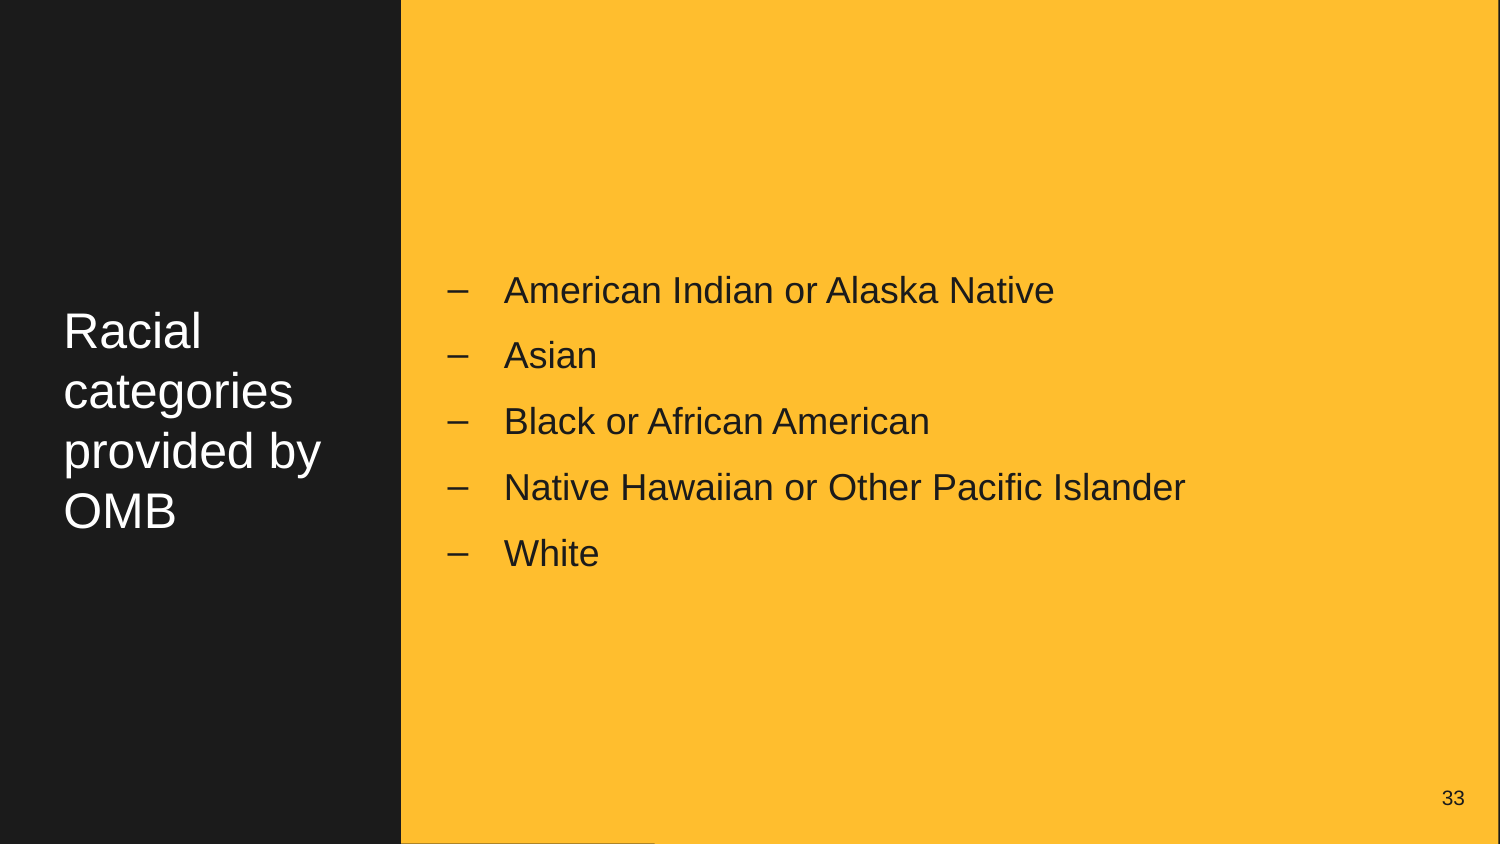

American Indian or Alaska Native
Asian
Black or African American
Native Hawaiian or Other Pacific Islander
White
# Racial categories provided by OMB
33